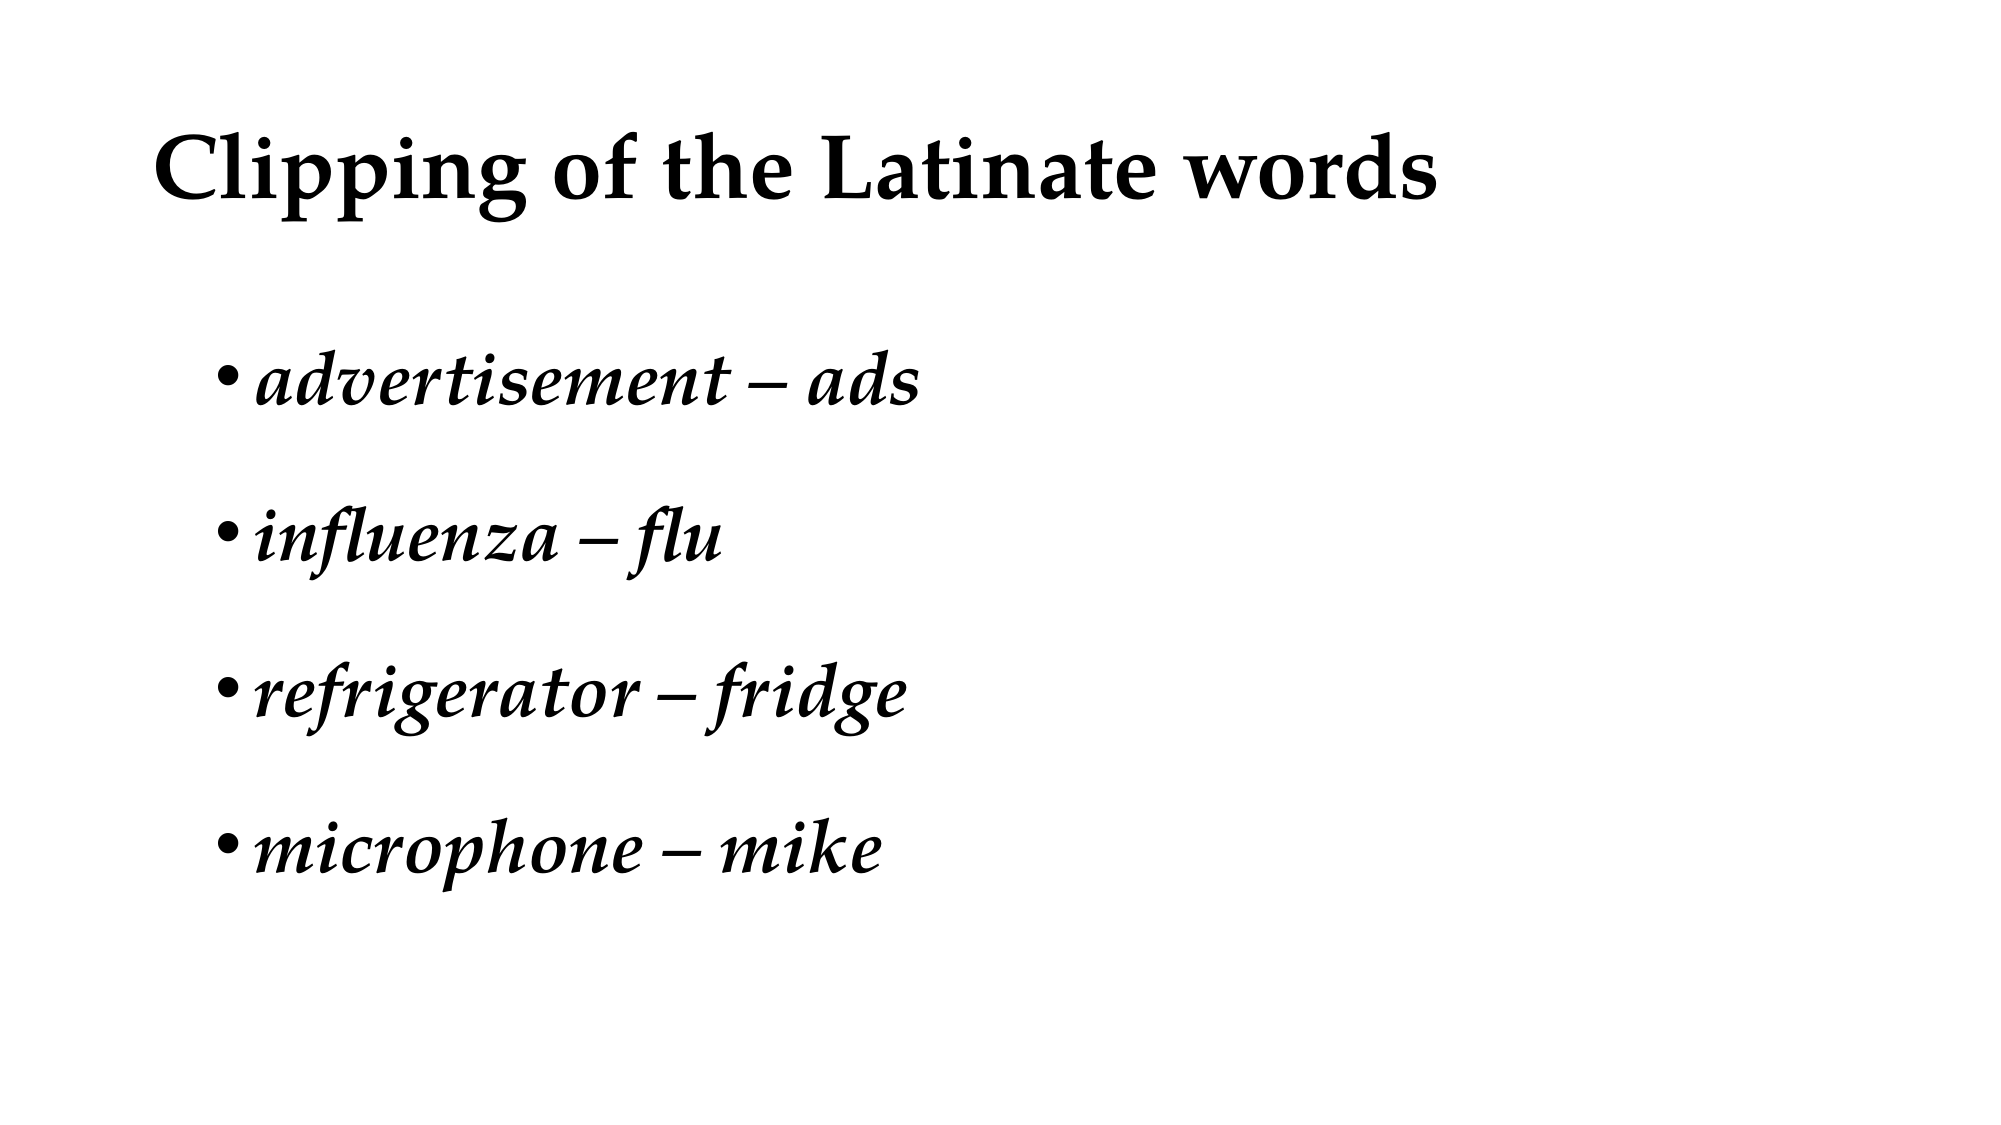

# Clipping of the Latinate words
advertisement – ads
influenza – flu
refrigerator – fridge
microphone – mike